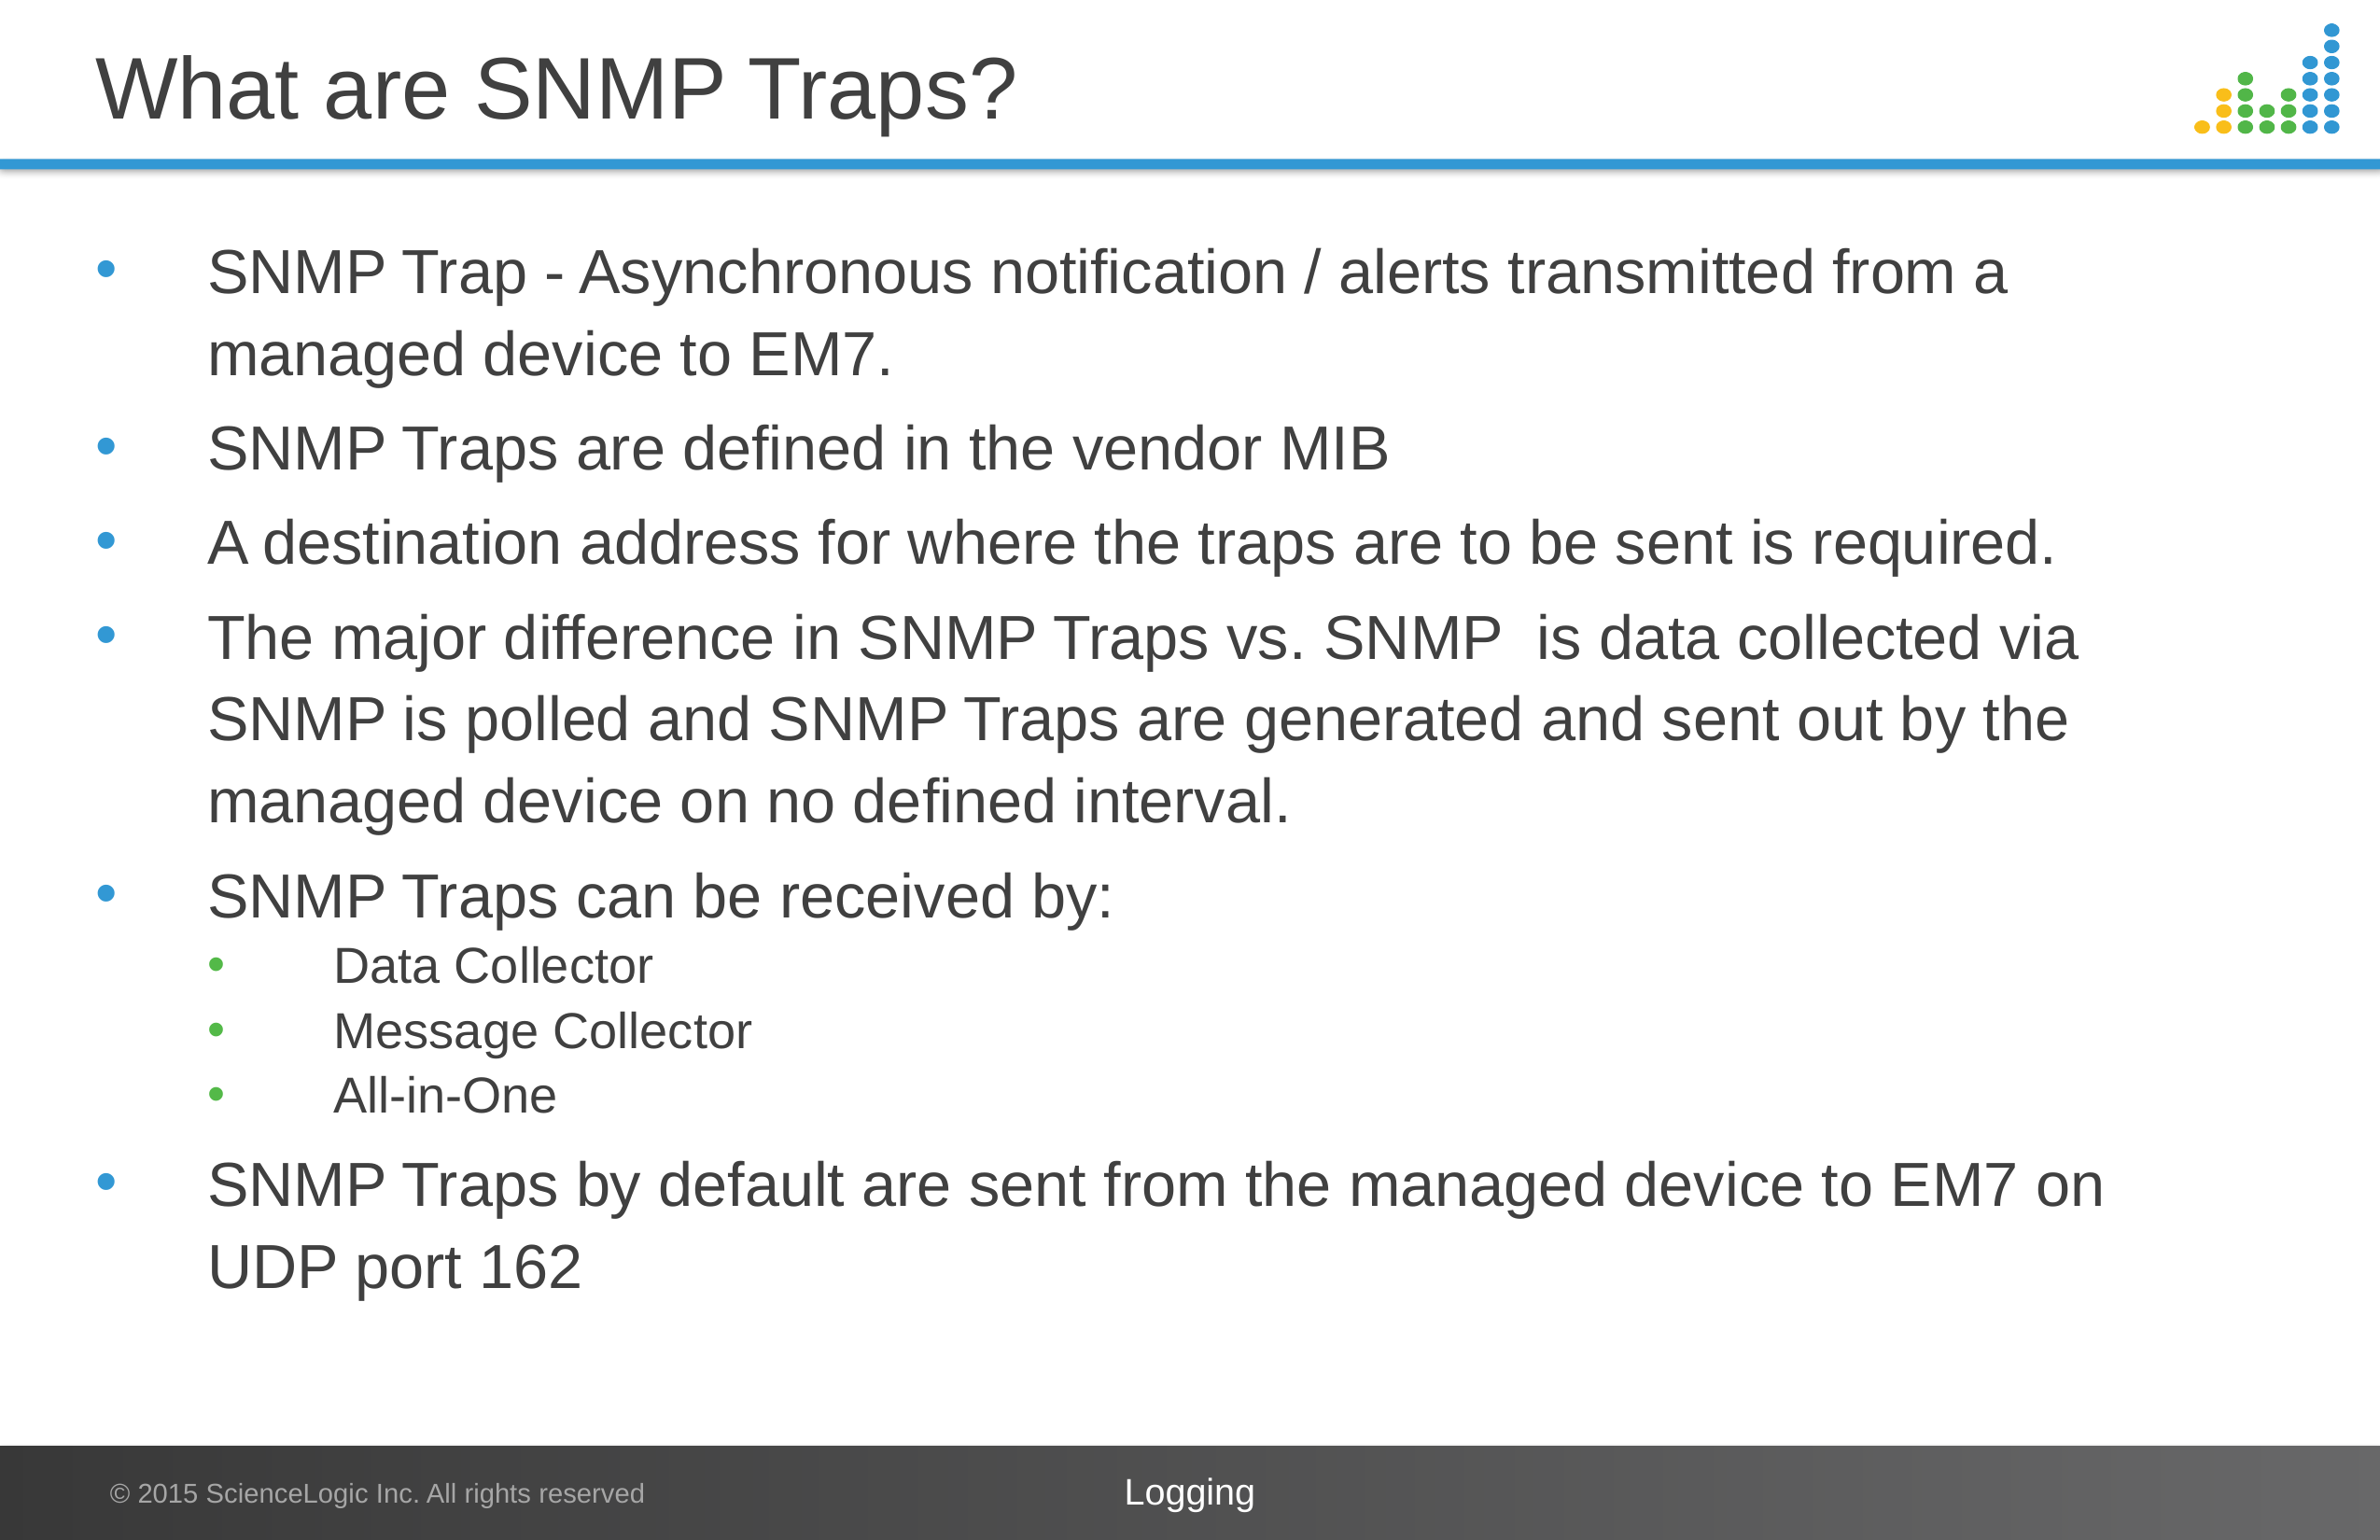

# What are SNMP Traps?
SNMP Trap - Asynchronous notification / alerts transmitted from a managed device to EM7.
SNMP Traps are defined in the vendor MIB
A destination address for where the traps are to be sent is required.
The major difference in SNMP Traps vs. SNMP  is data collected via SNMP is polled and SNMP Traps are generated and sent out by the managed device on no defined interval.
SNMP Traps can be received by:
Data Collector
Message Collector
All-in-One
SNMP Traps by default are sent from the managed device to EM7 on UDP port 162

Logging